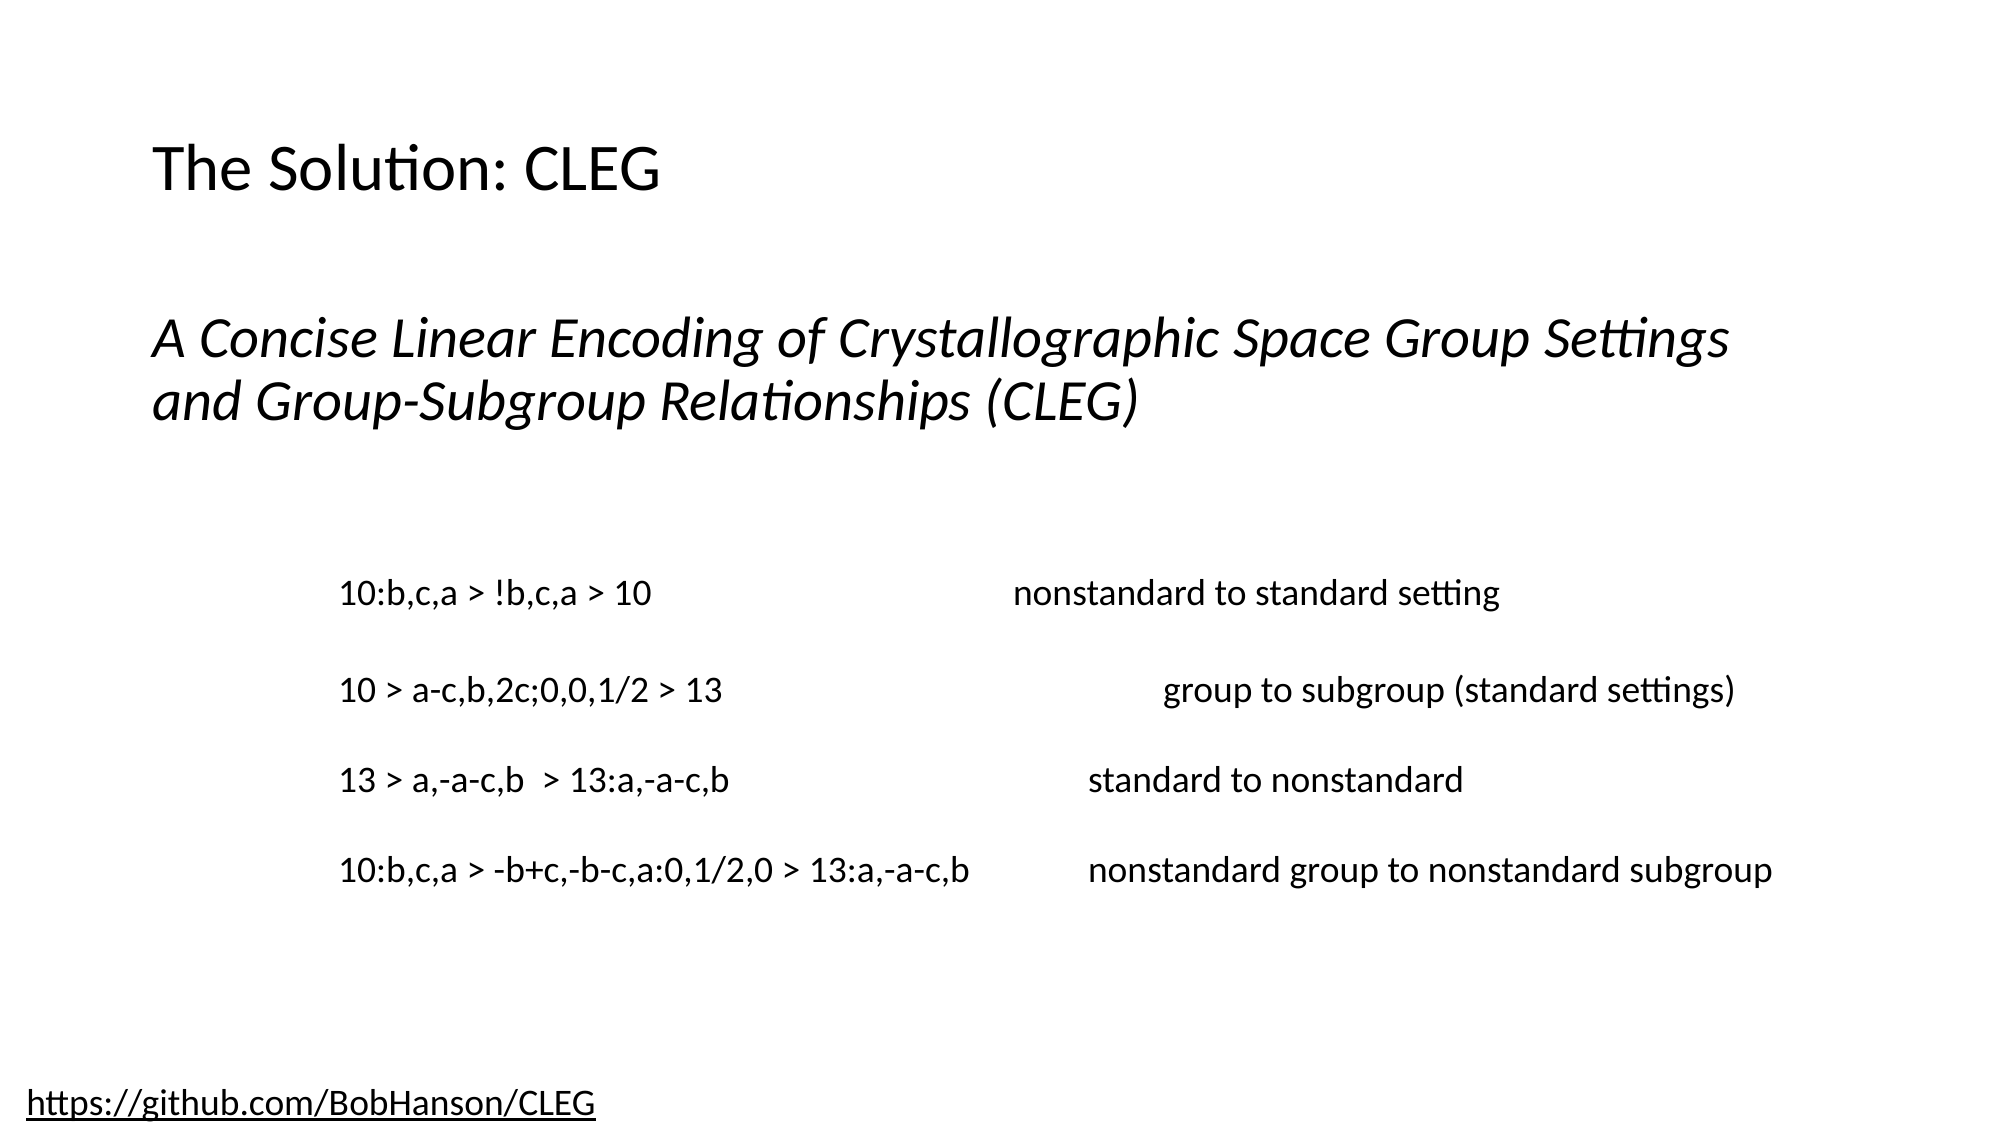

# The Solution: CLEG
A Concise Linear Encoding of Crystallographic Space Group Settings and Group-Subgroup Relationships (CLEG)

10:b,c,a > !b,c,a > 10			nonstandard to standard setting

10 > a-c,b,2c;0,0,1/2 > 13			group to subgroup (standard settings)

	13 > a,-a-c,b  > 13:a,-a-c,b			standard to nonstandard

	10:b,c,a > -b+c,-b-c,a:0,1/2,0 > 13:a,-a-c,b	nonstandard group to nonstandard subgroup
https://github.com/BobHanson/CLEG